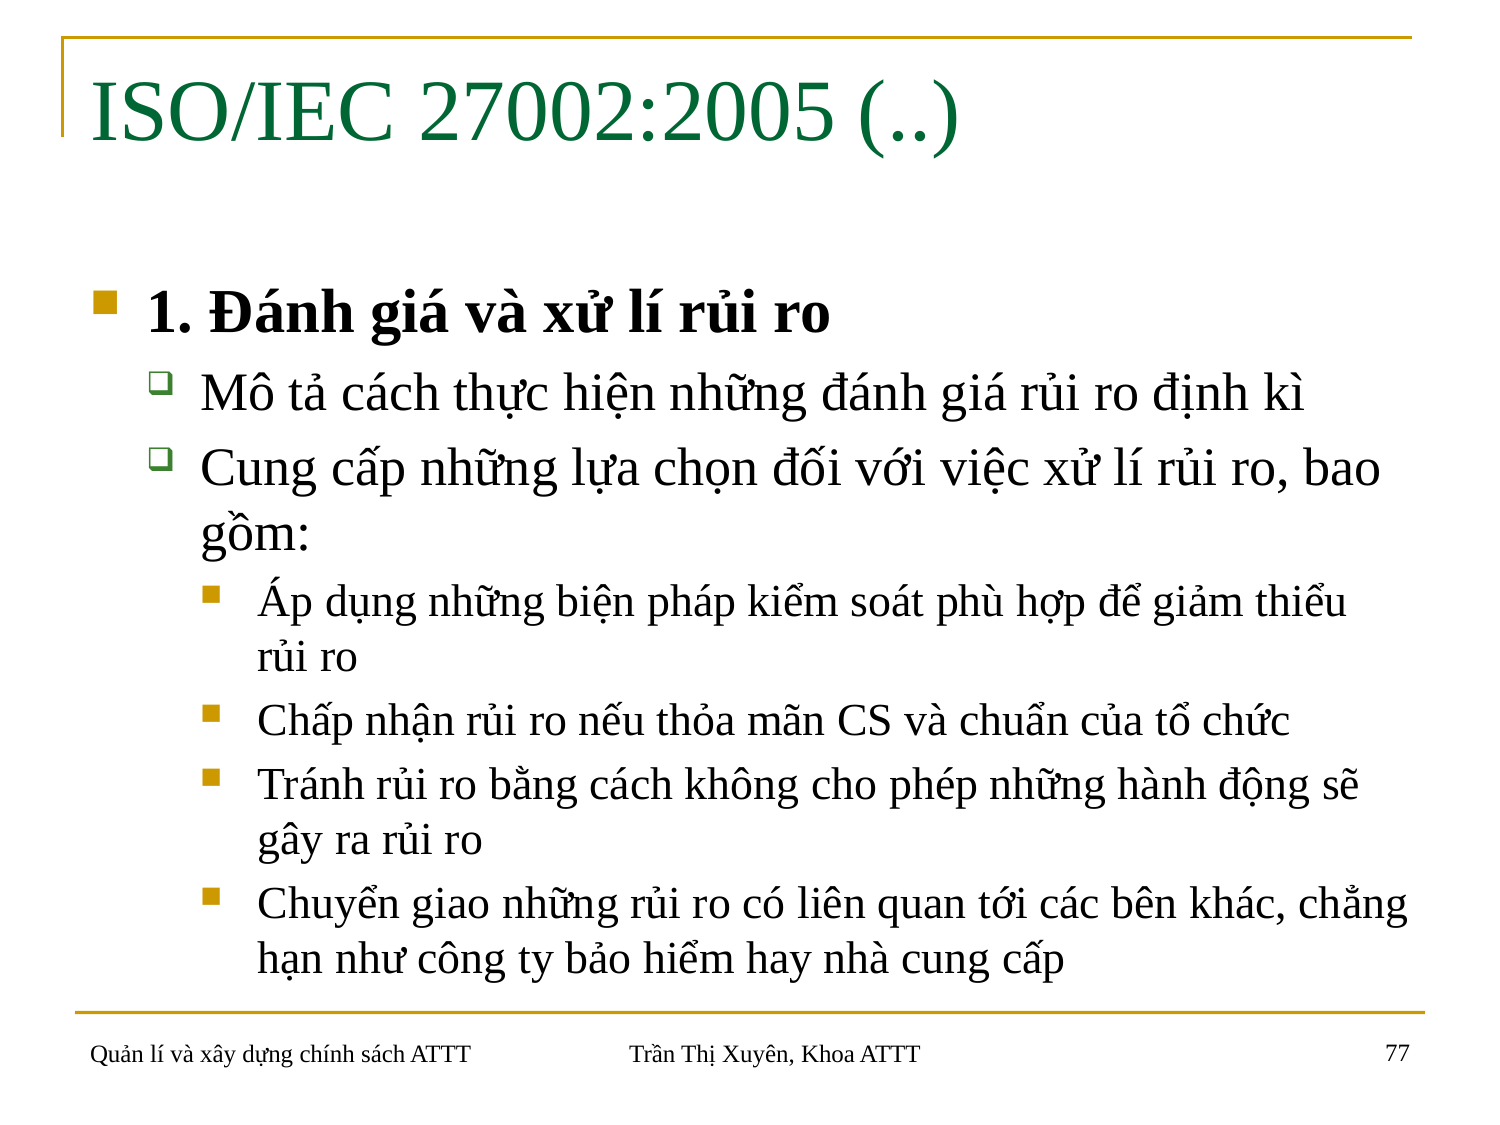

# ISO/IEC 27002:2005 (..)
1. Đánh giá và xử lí rủi ro
Mô tả cách thực hiện những đánh giá rủi ro định kì
Cung cấp những lựa chọn đối với việc xử lí rủi ro, bao gồm:
Áp dụng những biện pháp kiểm soát phù hợp để giảm thiểu rủi ro
Chấp nhận rủi ro nếu thỏa mãn CS và chuẩn của tổ chức
Tránh rủi ro bằng cách không cho phép những hành động sẽ gây ra rủi ro
Chuyển giao những rủi ro có liên quan tới các bên khác, chẳng hạn như công ty bảo hiểm hay nhà cung cấp
77
Quản lí và xây dựng chính sách ATTT
Trần Thị Xuyên, Khoa ATTT